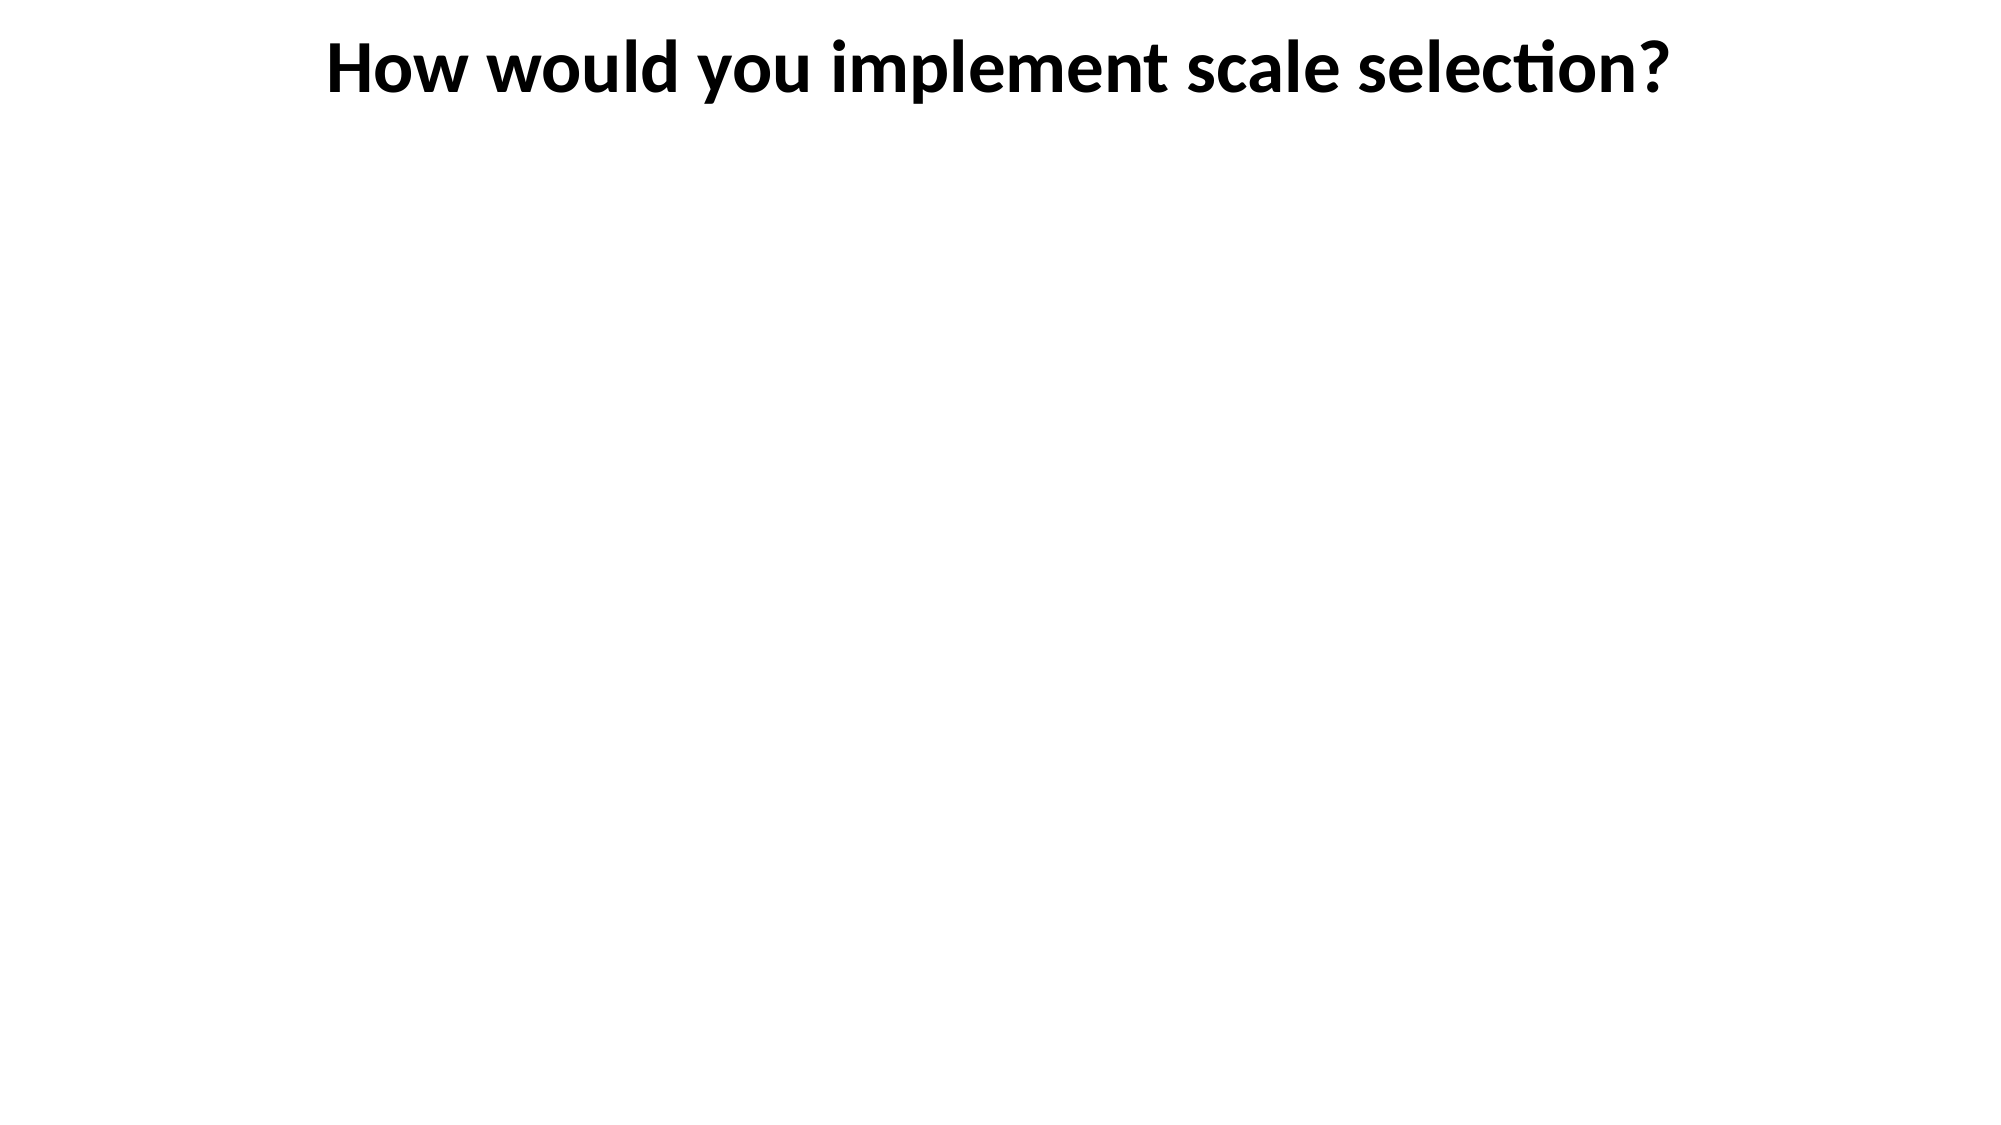

# How would you implement scale selection?